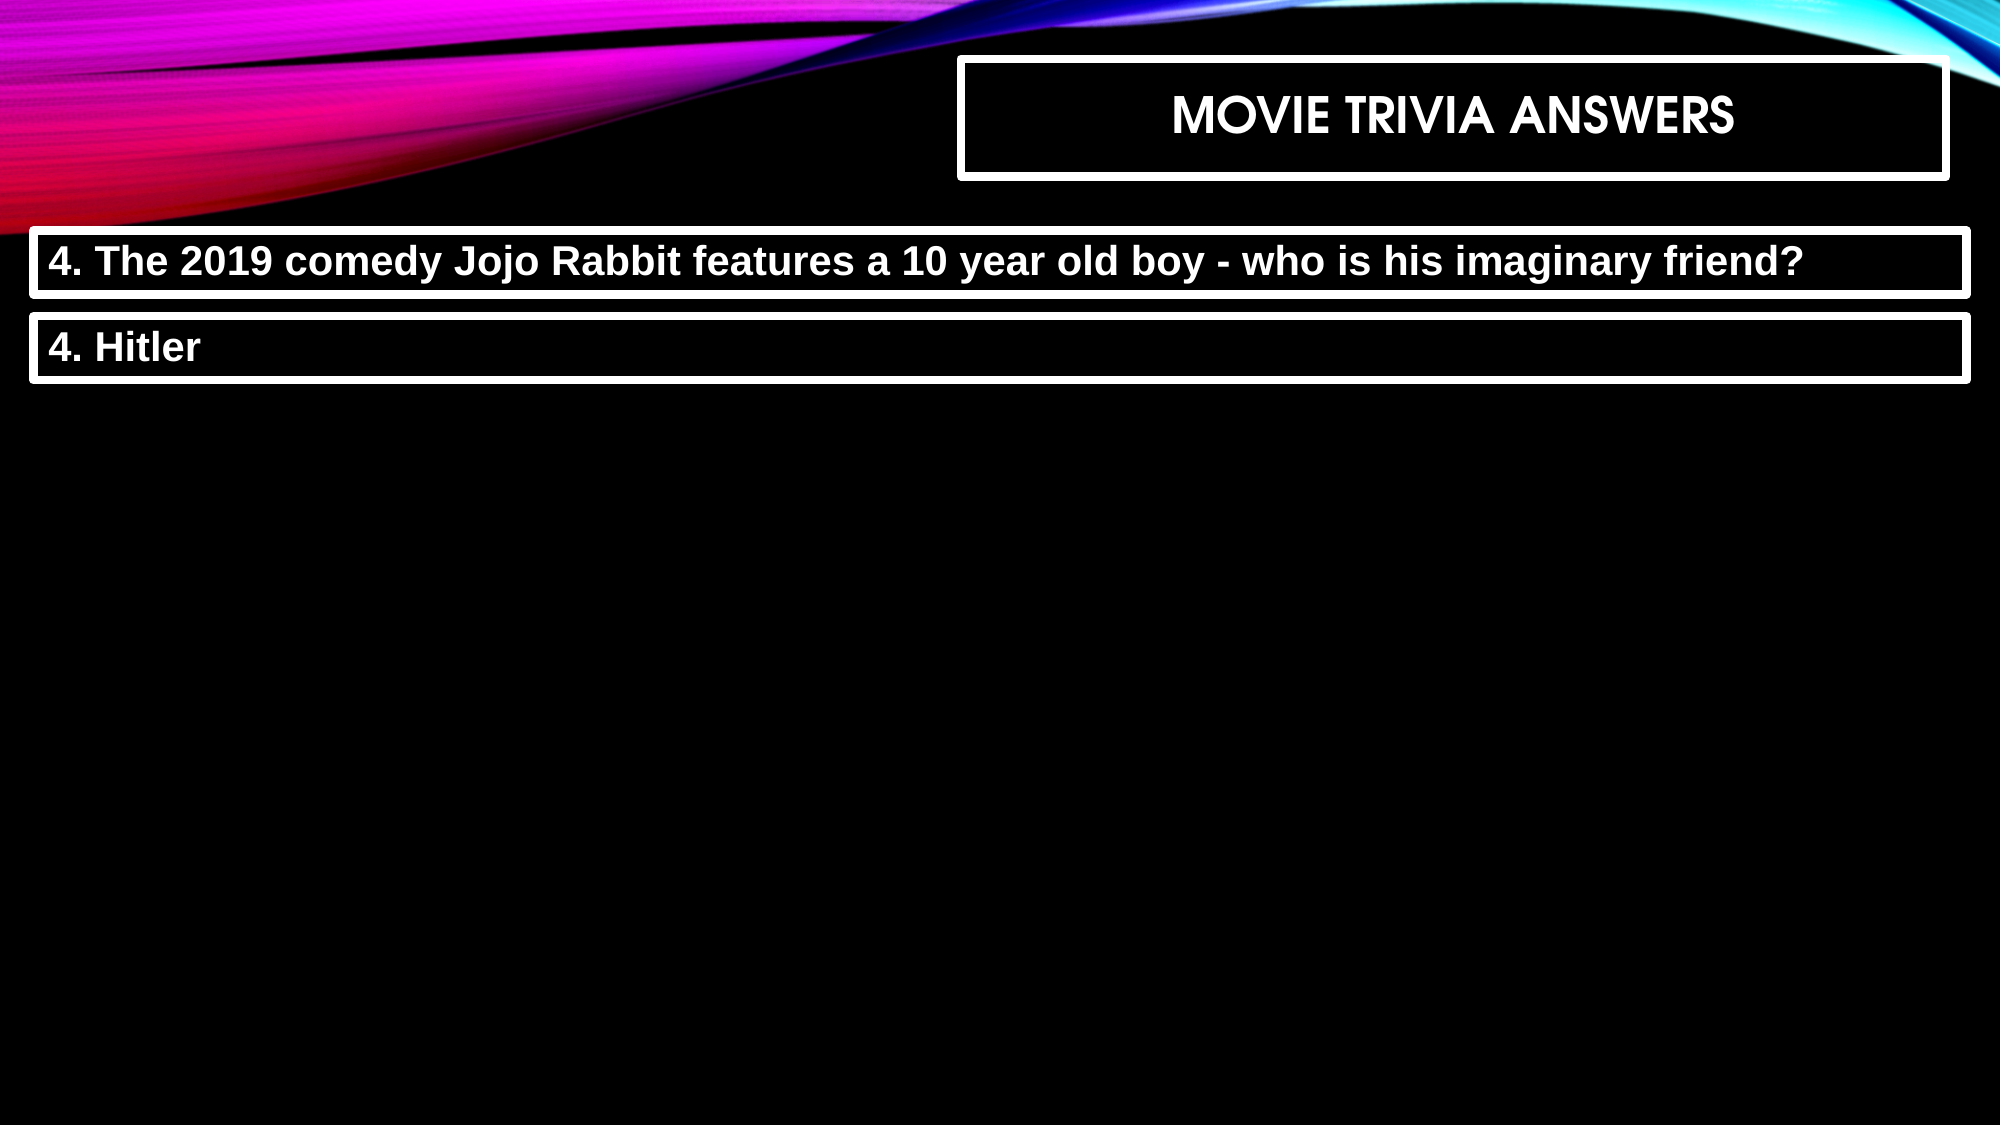

MOVIE TRIVIA ANSWERS
4. The 2019 comedy Jojo Rabbit features a 10 year old boy - who is his imaginary friend?
4. Hitler